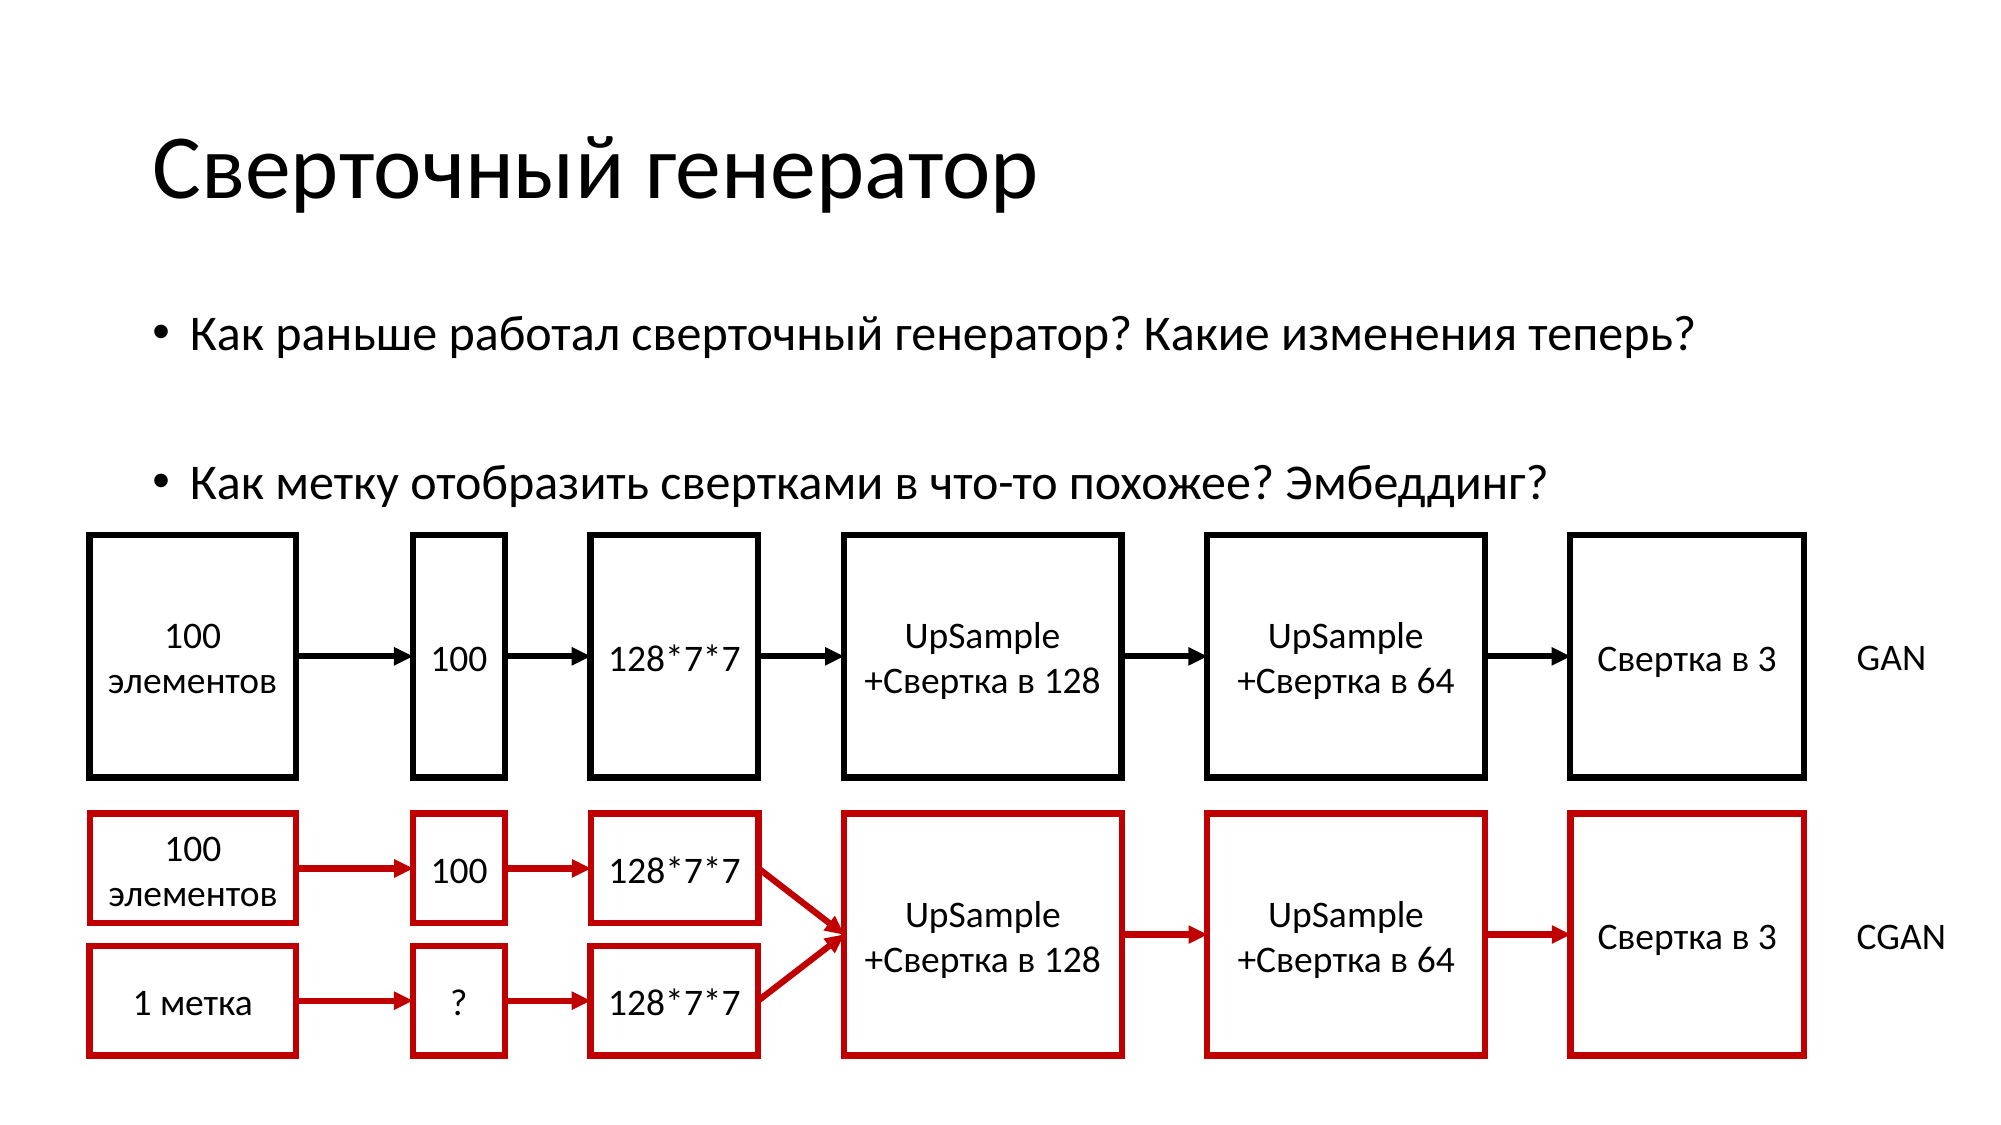

# Сверточный генератор
Как раньше работал сверточный генератор? Какие изменения теперь?

Как метку отобразить свертками в что-то похожее? Эмбеддинг?
100
элементов
100
128*7*7
UpSample
+Свертка в 128
UpSample
+Свертка в 64
Свертка в 3
GAN
100
элементов
100
128*7*7
UpSample
+Свертка в 128
UpSample
+Свертка в 64
Свертка в 3
CGAN
1 метка
?
128*7*7